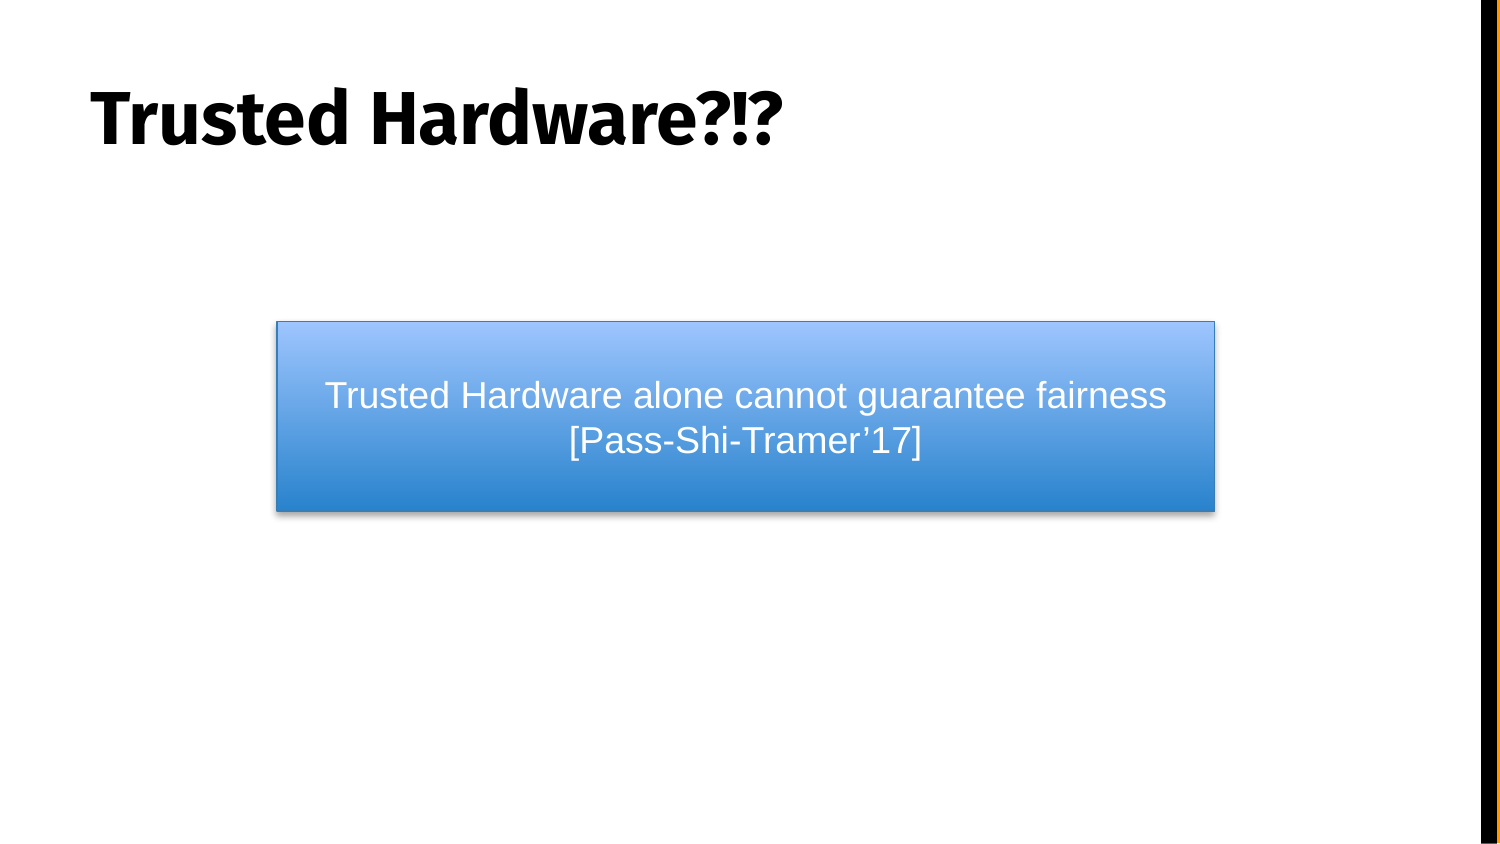

# Trusted Hardware?!?
Trusted Hardware alone cannot guarantee fairness [Pass-Shi-Tramer’17]